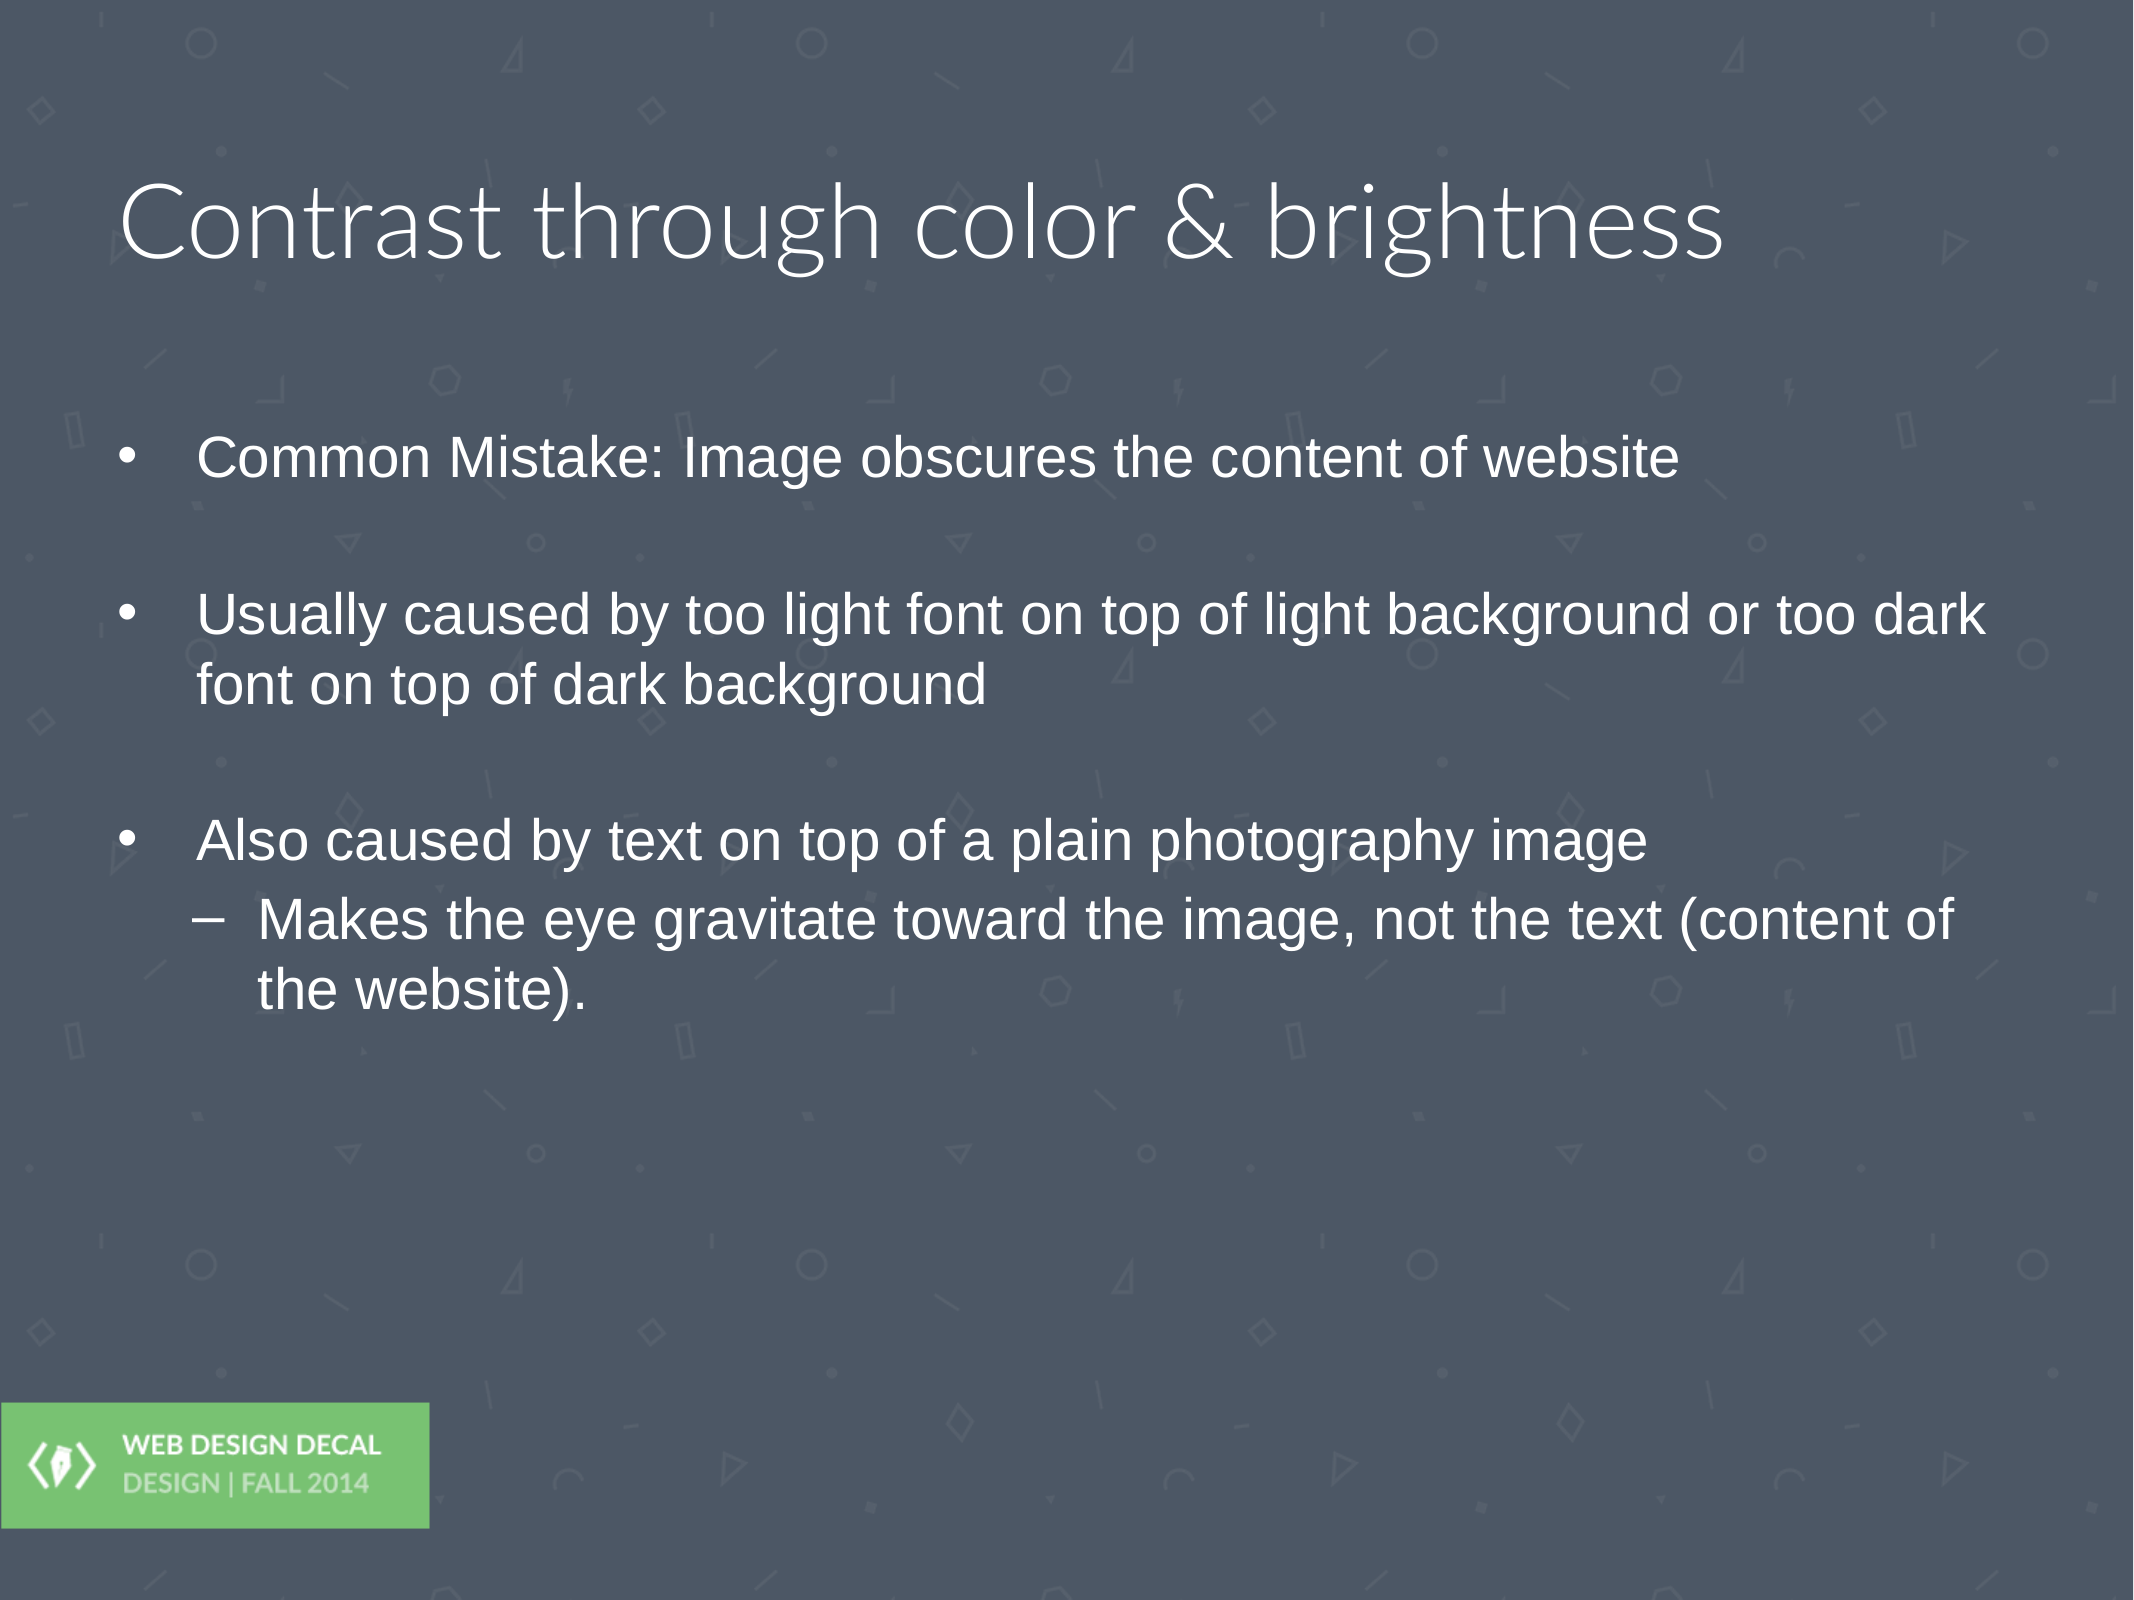

# Contrast through color & brightness
Common Mistake: Image obscures the content of website

Usually caused by too light font on top of light background or too dark font on top of dark background

Also caused by text on top of a plain photography image
Makes the eye gravitate toward the image, not the text (content of the website).